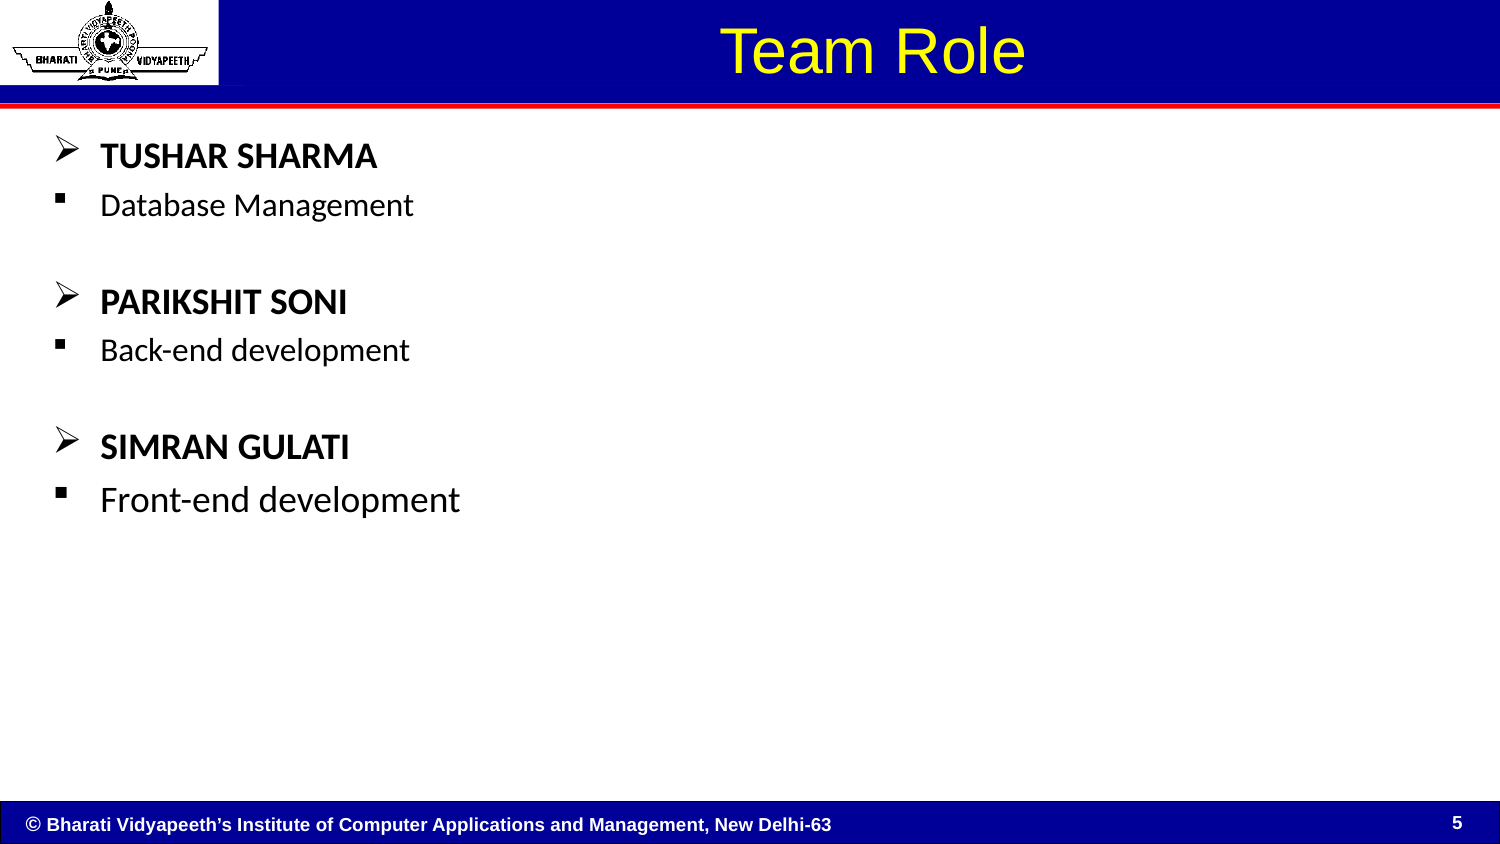

# Team Role
TUSHAR SHARMA
Database Management

PARIKSHIT SONI
Back-end development

SIMRAN GULATI
Front-end development